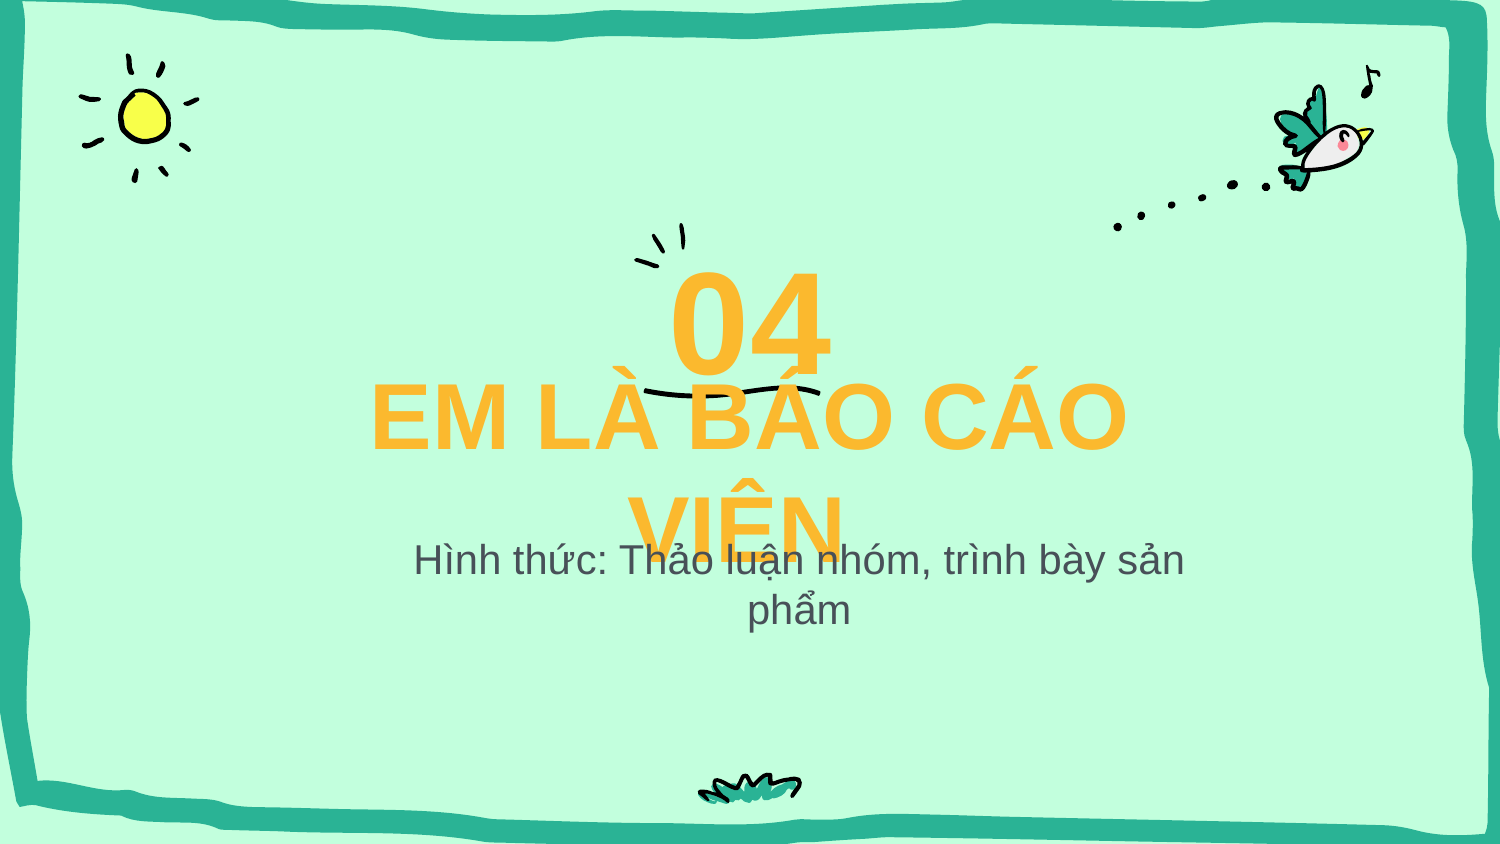

04

# EM LÀ BÁO CÁO VIÊN
Hình thức: Thảo luận nhóm, trình bày sản phẩm